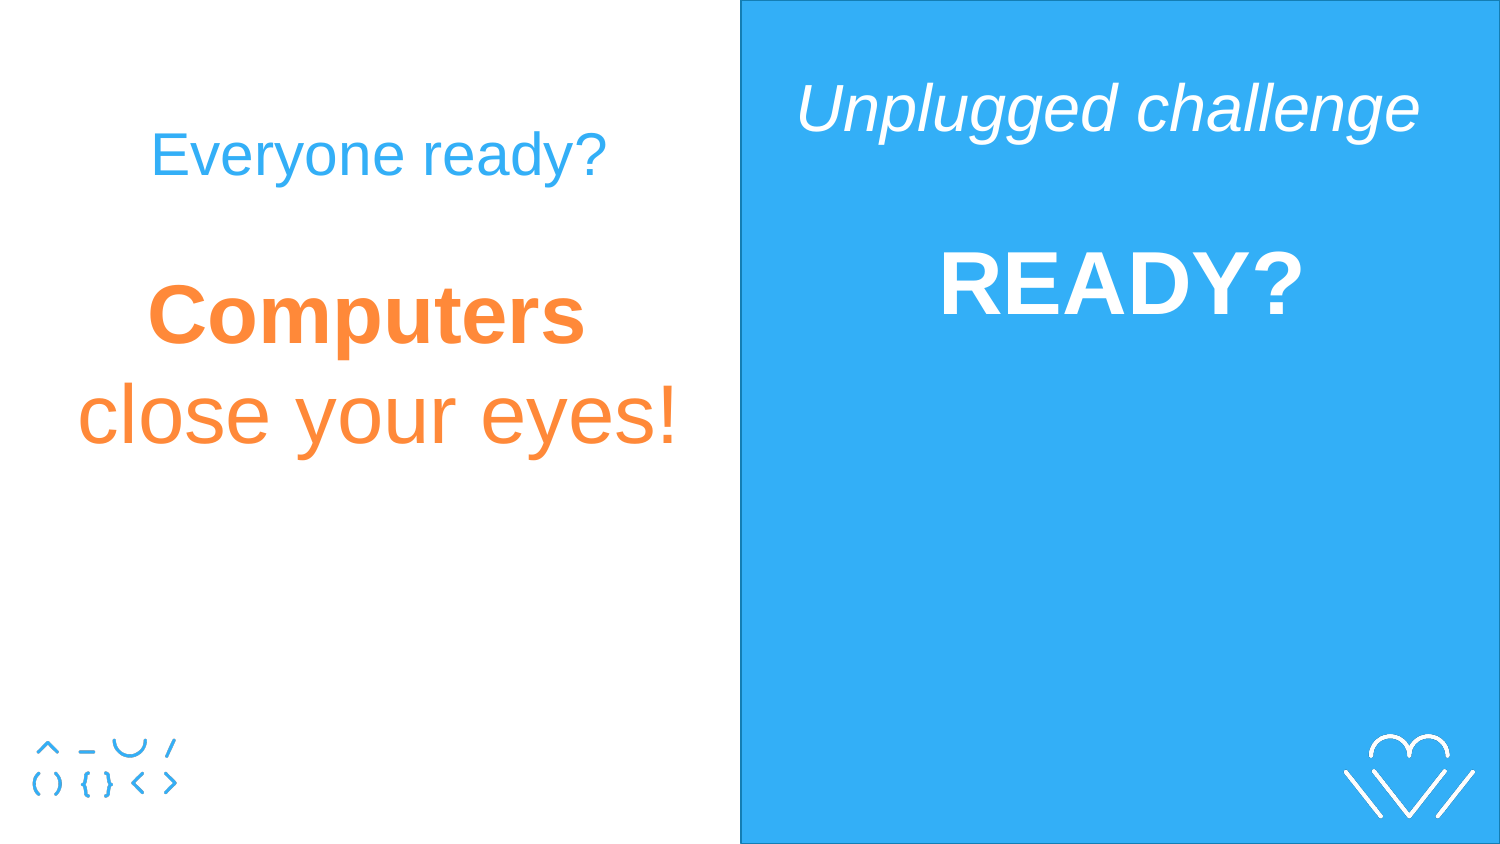

Unplugged challenge
READY?
Everyone ready?

Computers
close your eyes!